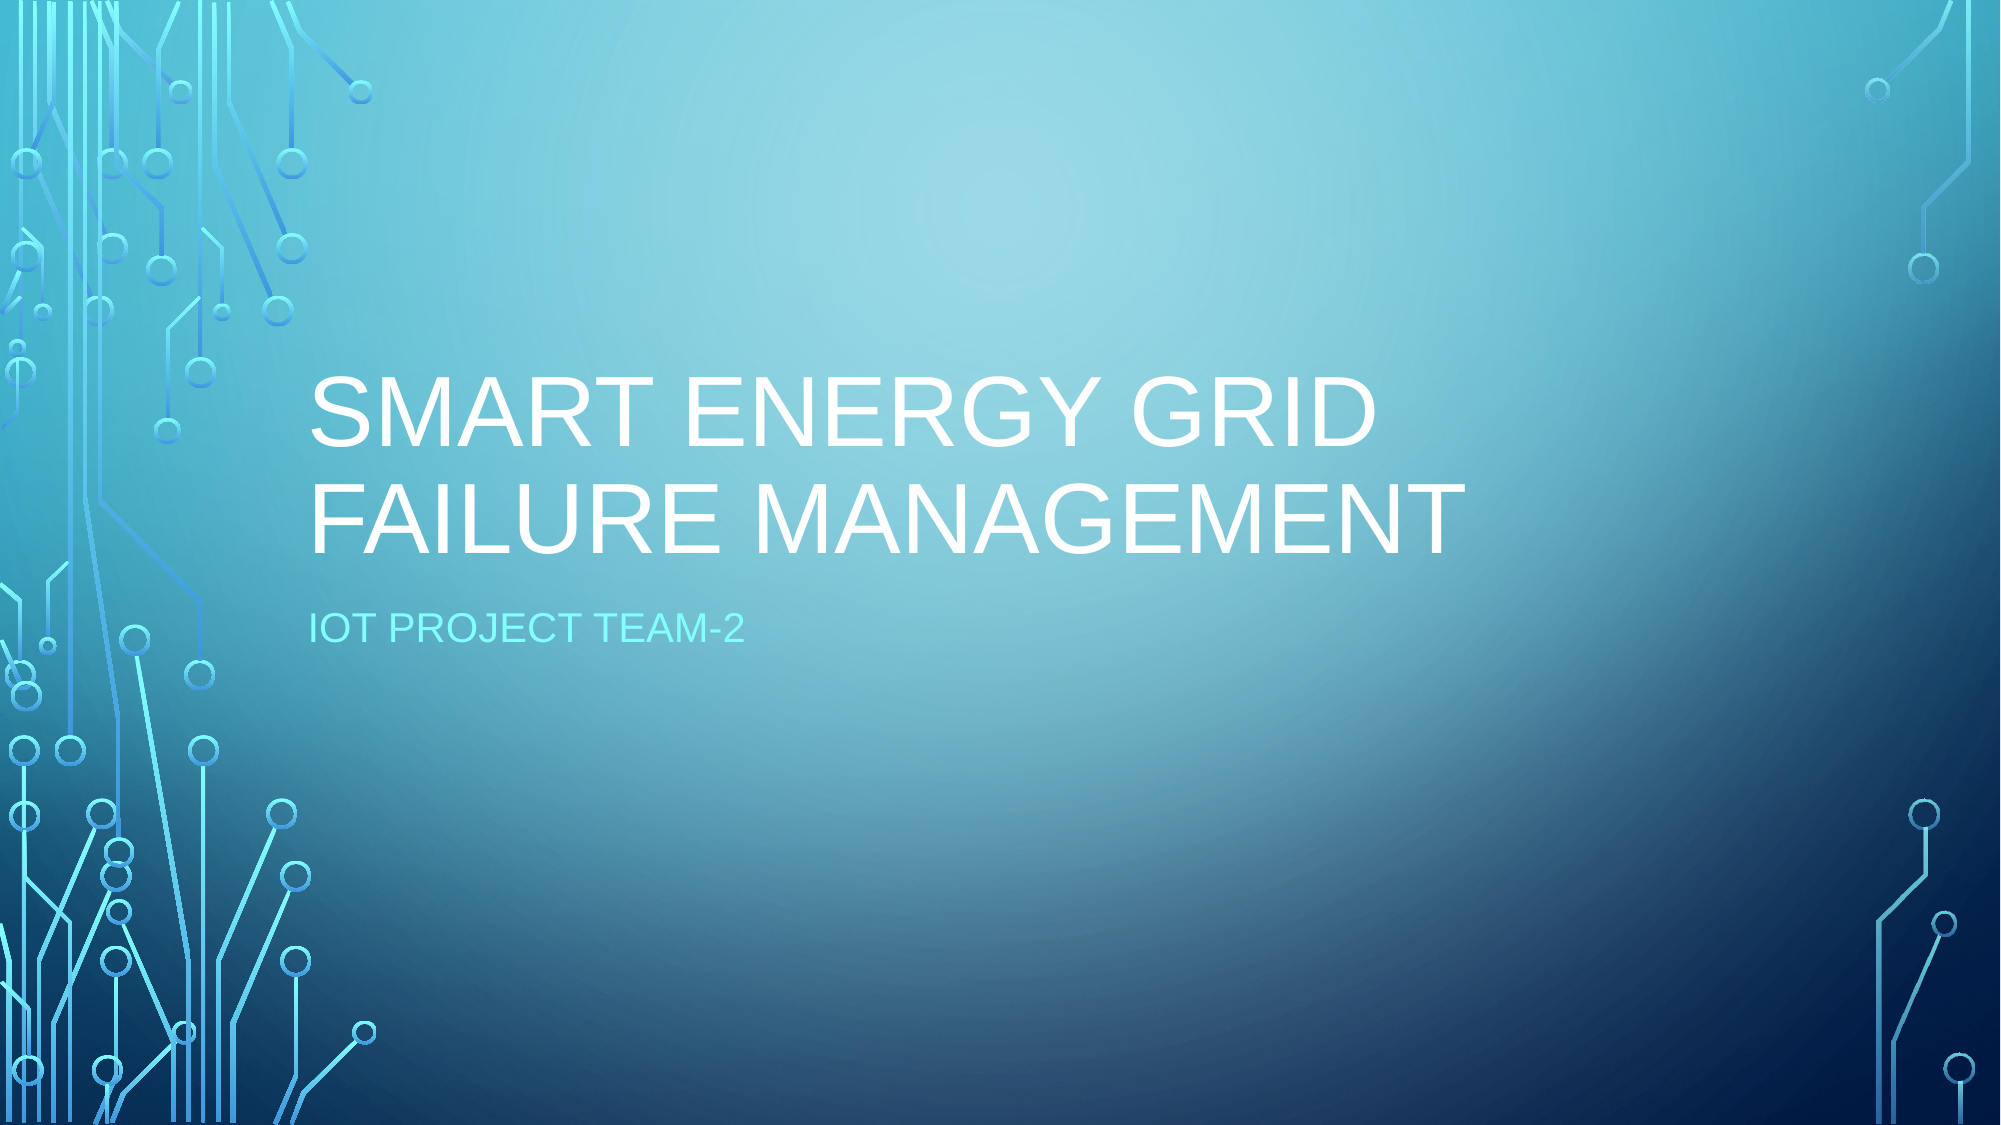

# Smart Energy Grid Failure Management
IOT Project Team-2